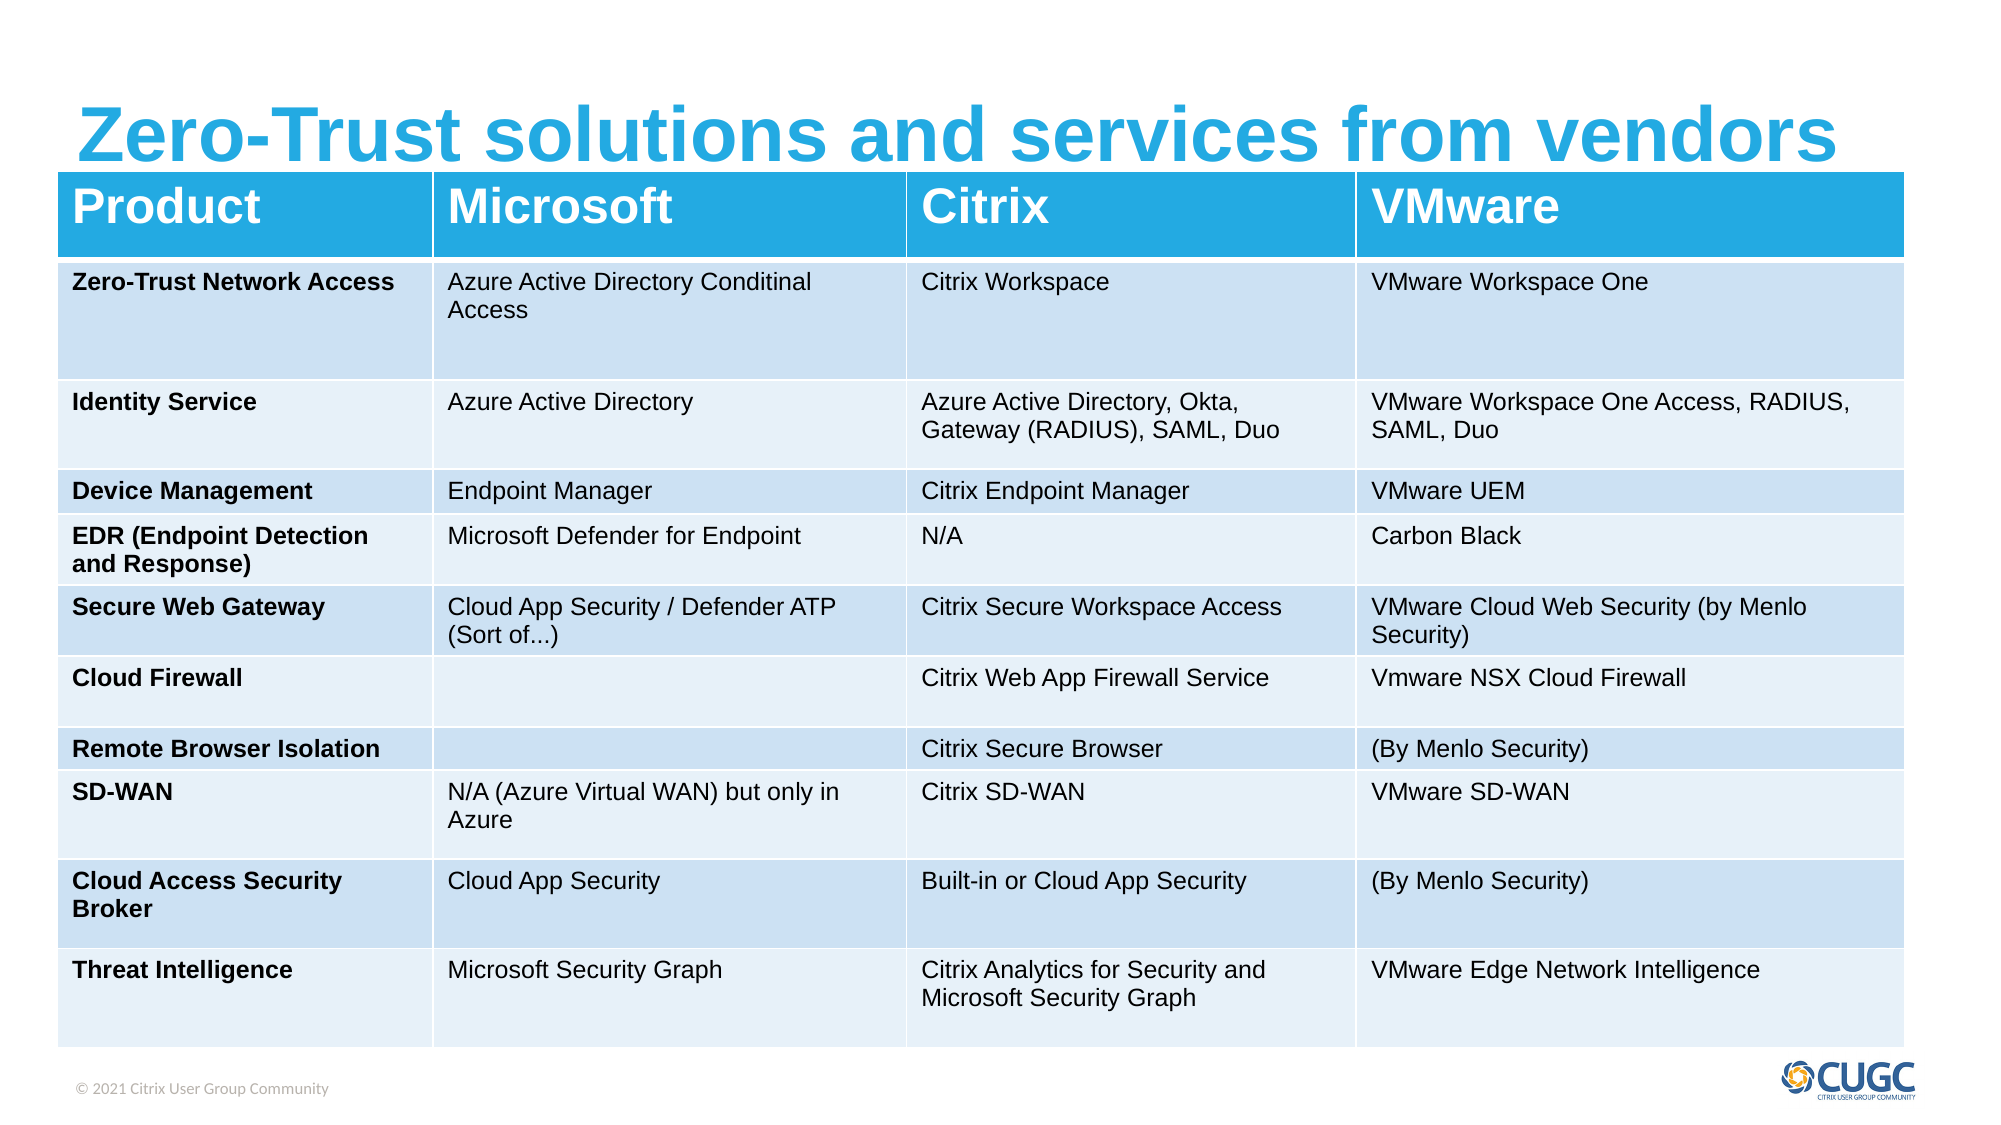

Zero-Trust solutions and services from vendors
| Product | Microsoft | Citrix | VMware |
| --- | --- | --- | --- |
| Zero-Trust Network Access | Azure Active Directory Conditinal Access | Citrix Workspace | VMware Workspace One |
| Identity Service | Azure Active Directory | Azure Active Directory, Okta, Gateway (RADIUS), SAML, Duo | VMware Workspace One Access, RADIUS, SAML, Duo |
| Device Management | Endpoint Manager | Citrix Endpoint Manager | VMware UEM |
| EDR (Endpoint Detection and Response) | Microsoft Defender for Endpoint | N/A | Carbon Black |
| Secure Web Gateway | Cloud App Security / Defender ATP (Sort of...) | Citrix Secure Workspace Access | VMware Cloud Web Security (by Menlo Security) |
| Cloud Firewall |  | Citrix Web App Firewall Service | Vmware NSX Cloud Firewall |
| Remote Browser Isolation |  | Citrix Secure Browser | (By Menlo Security) |
| SD-WAN | N/A (Azure Virtual WAN) but only in Azure | Citrix SD-WAN | VMware SD-WAN |
| Cloud Access Security Broker | Cloud App Security | Built-in or Cloud App Security | (By Menlo Security) |
| Threat Intelligence | Microsoft Security Graph | Citrix Analytics for Security and Microsoft Security Graph | VMware Edge Network Intelligence |